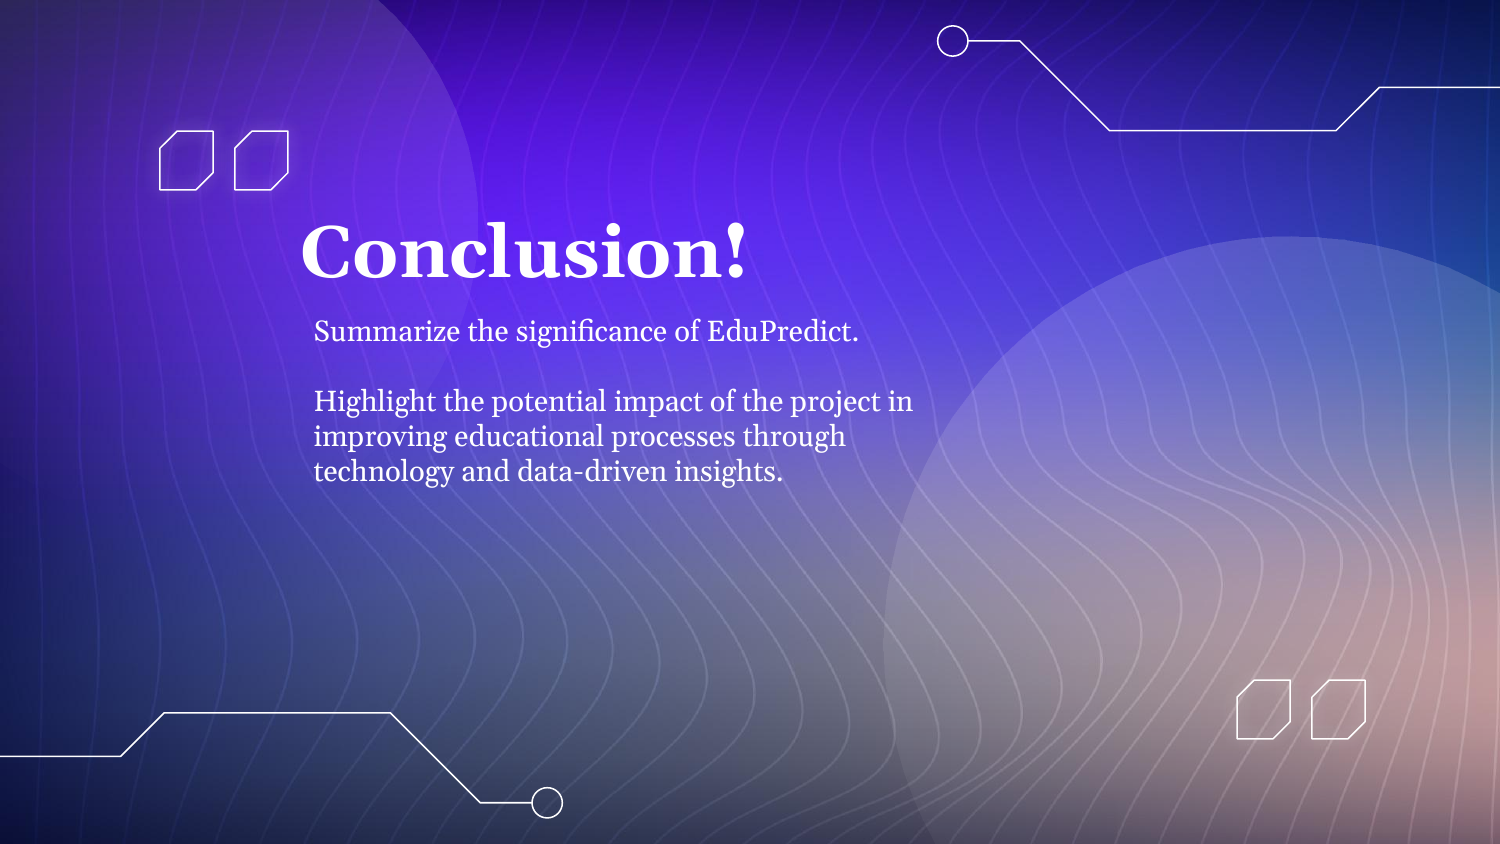

# Conclusion!
Summarize the significance of EduPredict.

Highlight the potential impact of the project in improving educational processes through technology and data-driven insights.